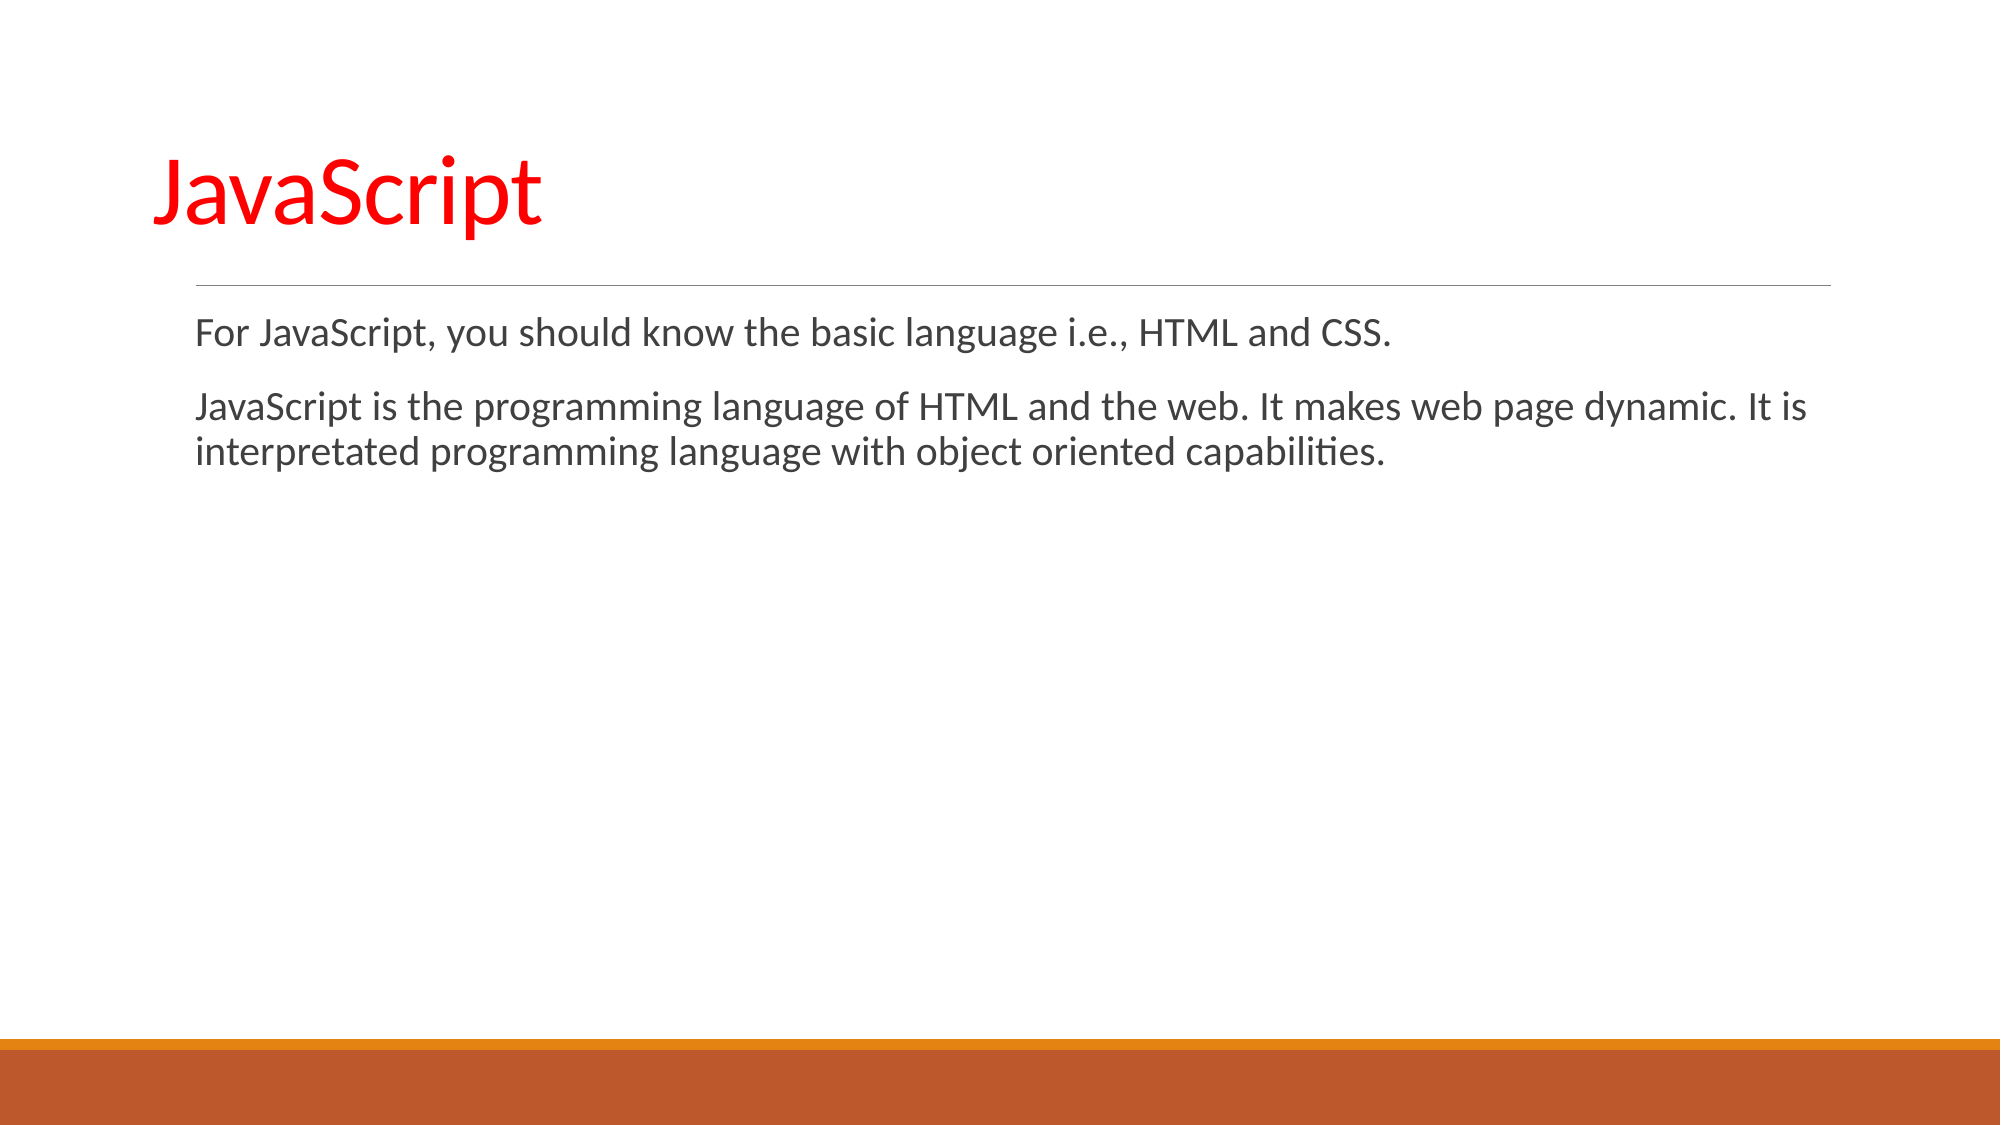

# JavaScript
For JavaScript, you should know the basic language i.e., HTML and CSS.
JavaScript is the programming language of HTML and the web. It makes web page dynamic. It is interpretated programming language with object oriented capabilities.